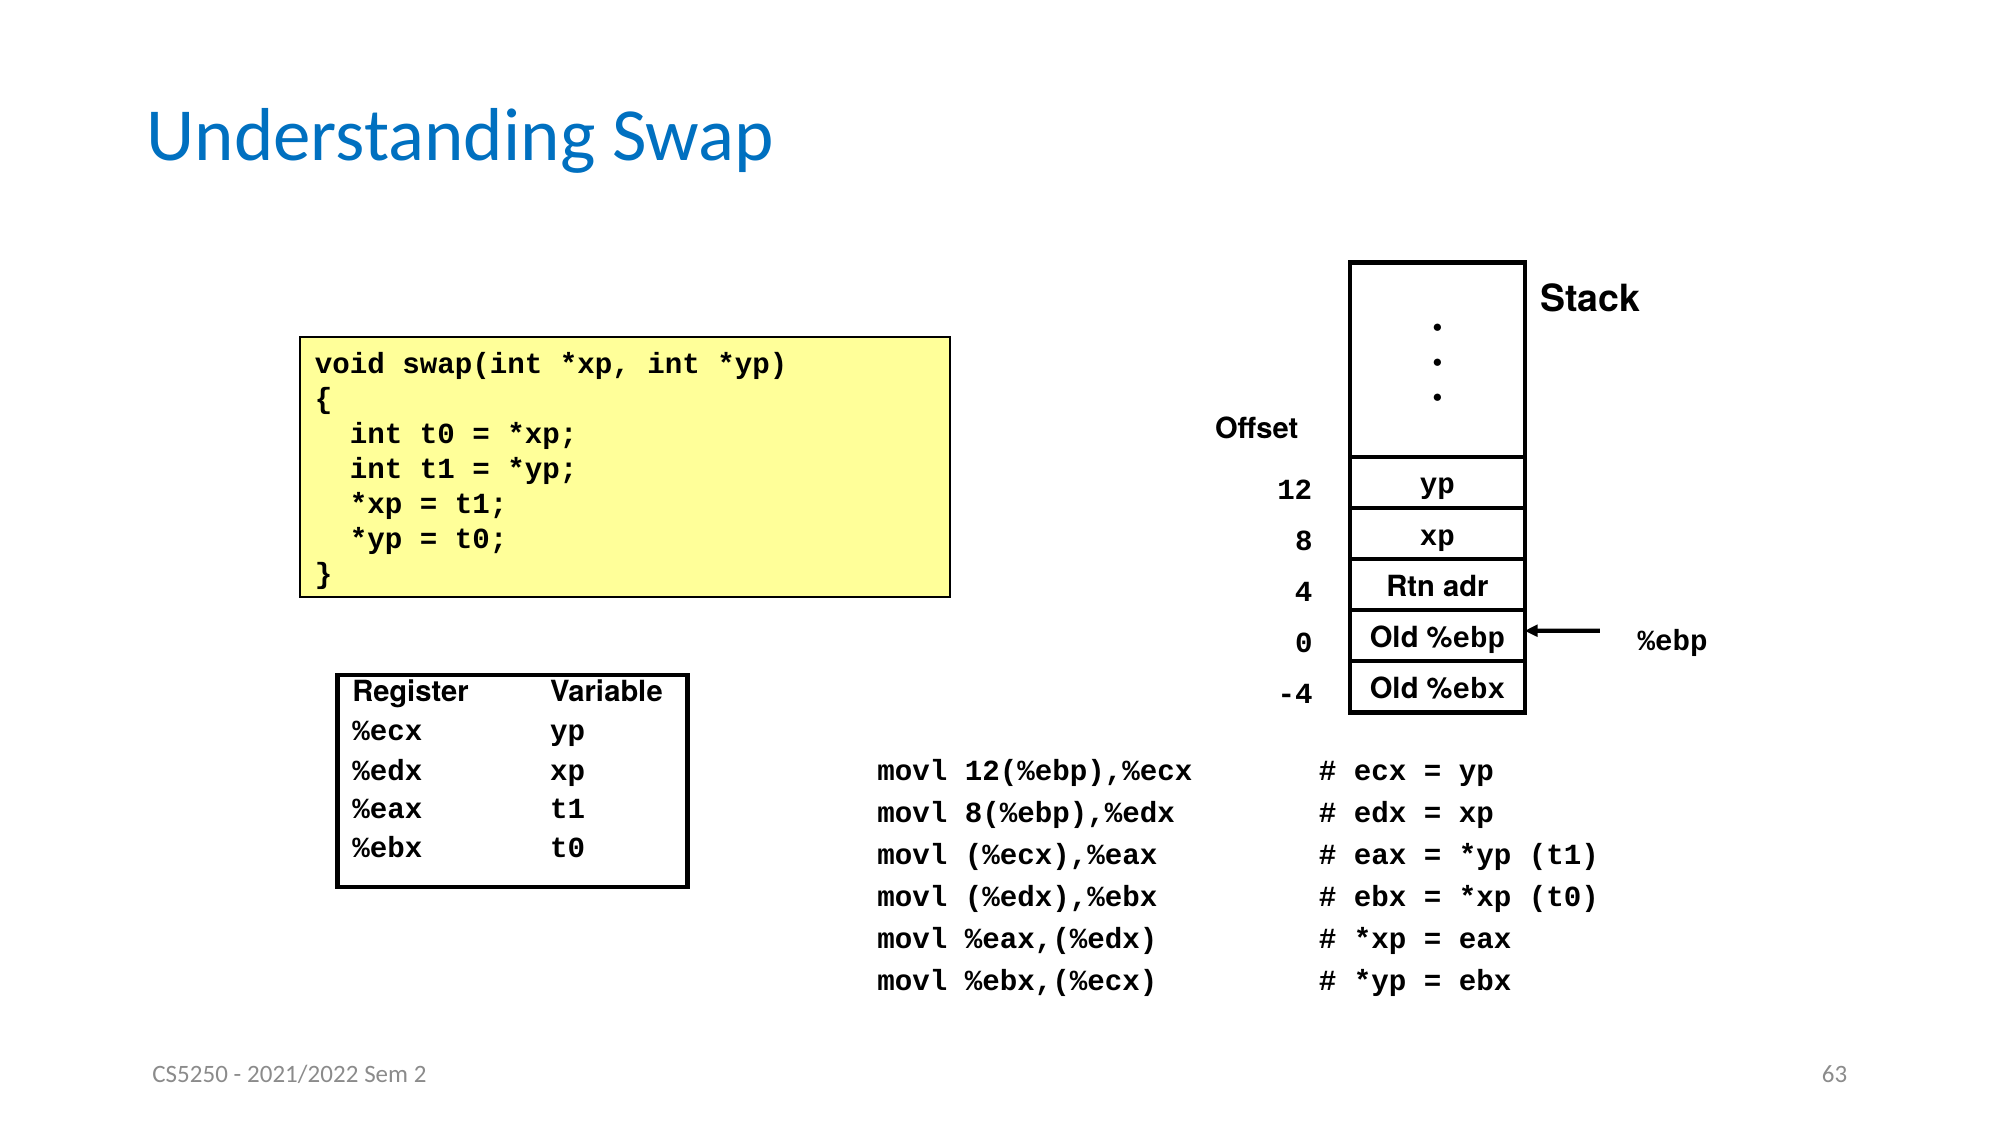

# Understanding Swap
•
•
•
Offset
yp
12
xp
 8
Rtn adr
 4
Old %ebp
%ebp
 0

Old %ebx
-4
Stack
void swap(int *xp, int *yp)
{
  int t0 = *xp;
  int t1 = *yp;
  *xp = t1;
  *yp = t0;
}
Register	Variable
%ecx	yp
%edx	xp
%eax	t1
%ebx	t0
	movl 12(%ebp),%ecx	# ecx = yp
	movl 8(%ebp),%edx	# edx = xp
	movl (%ecx),%eax	# eax = *yp (t1)
	movl (%edx),%ebx	# ebx = *xp (t0)
	movl %eax,(%edx)	# *xp = eax
	movl %ebx,(%ecx)	# *yp = ebx
CS5250 - 2021/2022 Sem 2
63